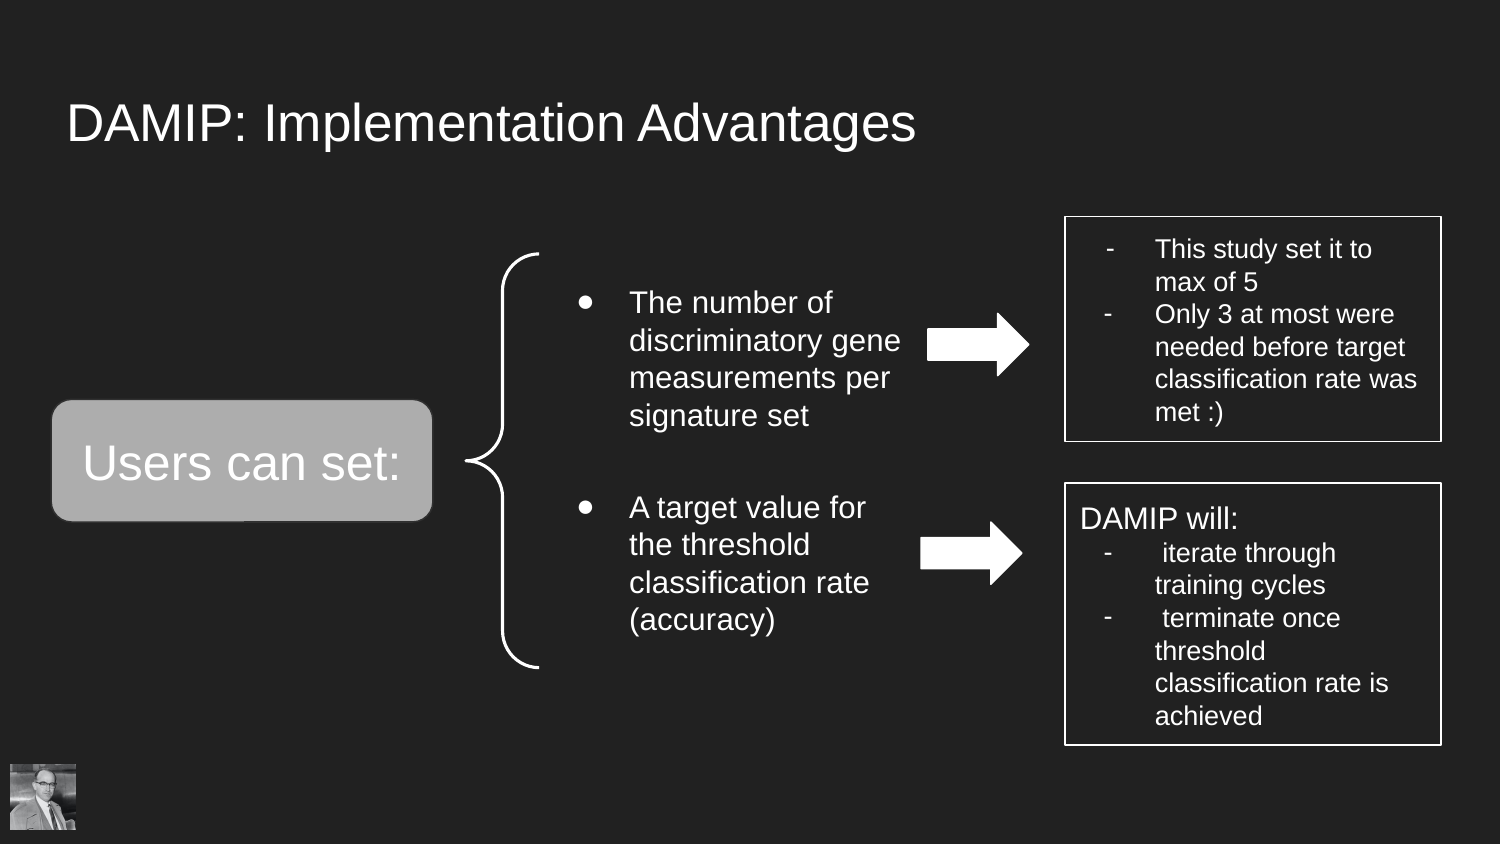

# DAMIP: Implementation Advantages
This study set it to max of 5
Only 3 at most were needed before target classification rate was met :)

The number of discriminatory gene measurements per signature set

Users can set:
A target value for the threshold classification rate (accuracy)
DAMIP will:
 iterate through training cycles
 terminate once threshold classification rate is achieved